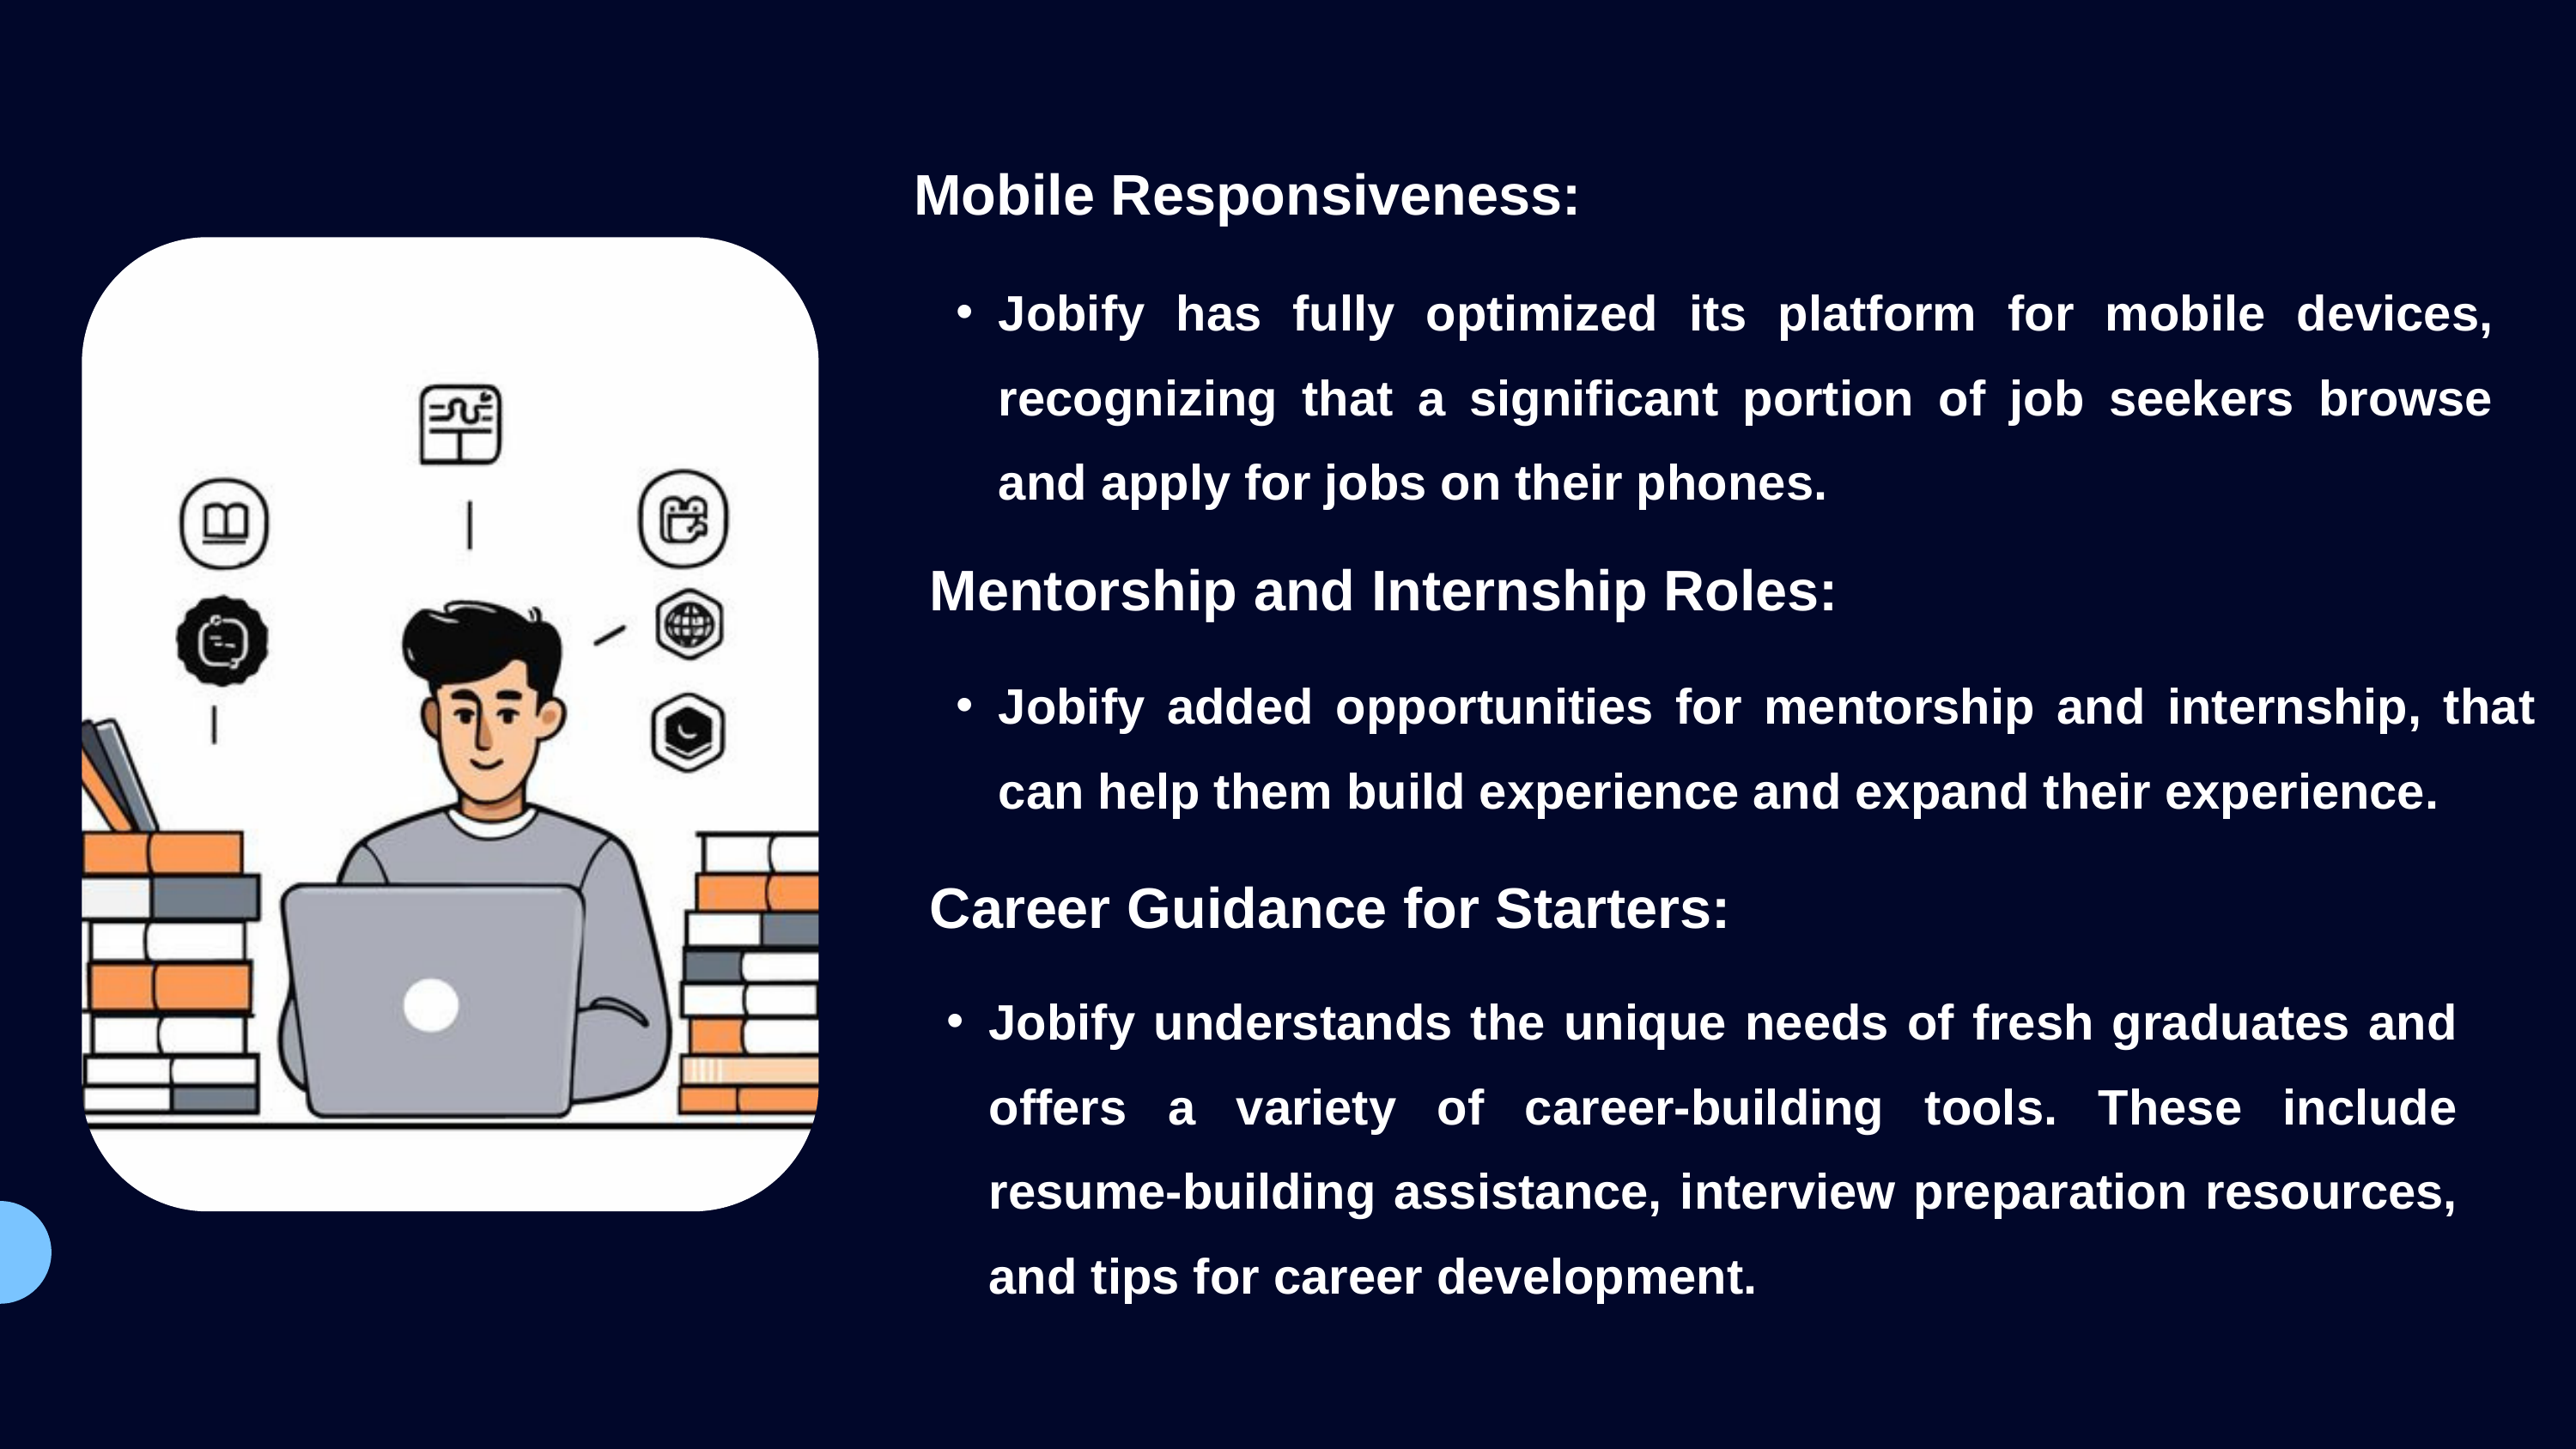

Mobile Responsiveness:

Jobify has fully optimized its platform for mobile devices, recognizing that a significant portion of job seekers browse and apply for jobs on their phones.
 Mentorship and Internship Roles:
Jobify added opportunities for mentorship and internship, that can help them build experience and expand their experience.
 Career Guidance for Starters:
Jobify understands the unique needs of fresh graduates and offers a variety of career-building tools. These include resume-building assistance, interview preparation resources, and tips for career development.